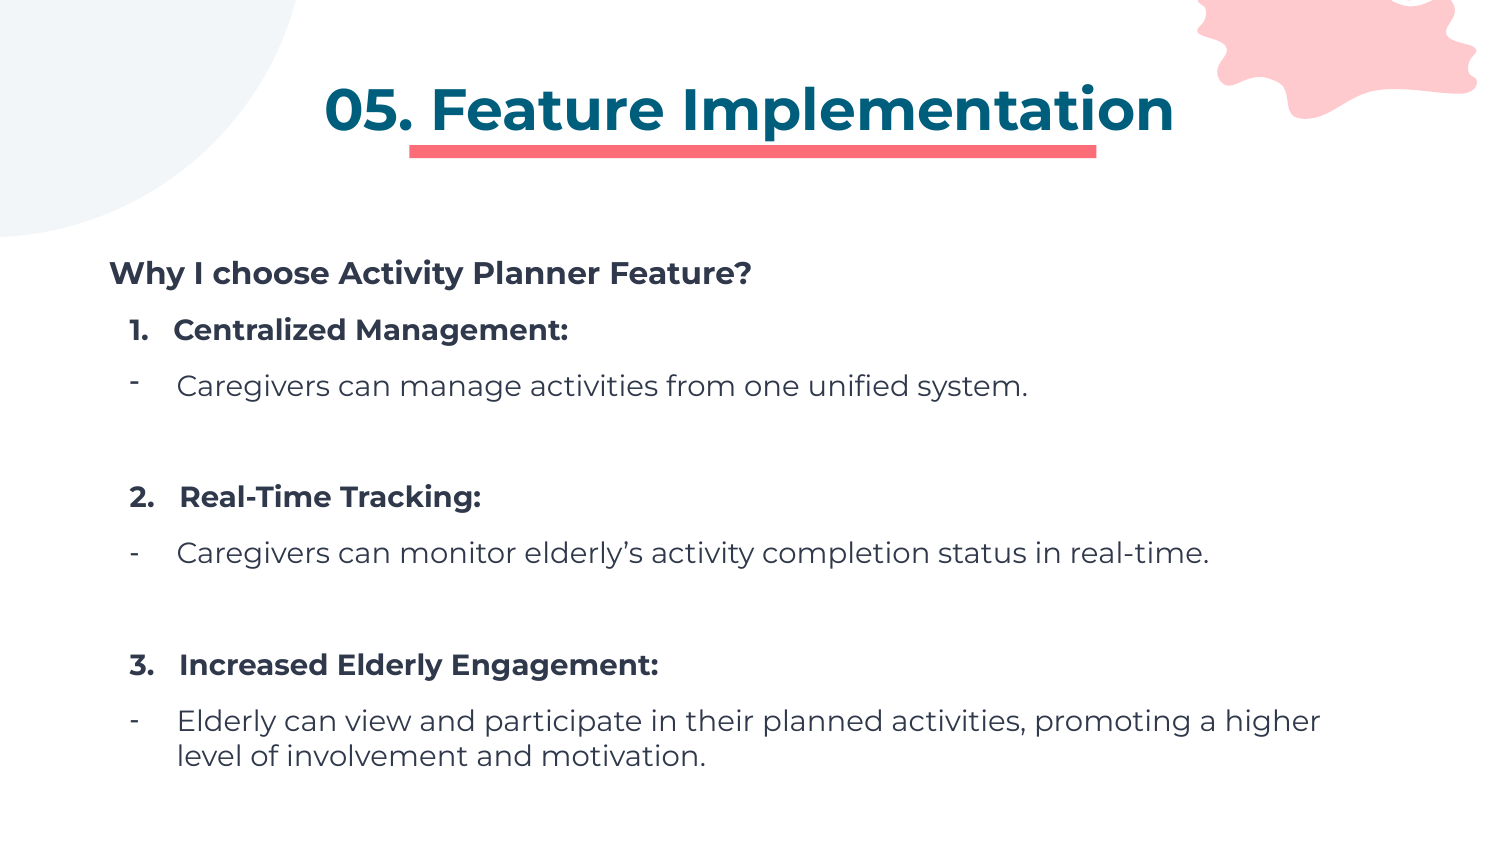

# 05. Feature Implementation
Why I choose Activity Planner Feature?
1.   Centralized Management:
Caregivers can manage activities from one unified system.

2.   Real-Time Tracking:
Caregivers can monitor elderly’s activity completion status in real-time.

3.   Increased Elderly Engagement:
Elderly can view and participate in their planned activities, promoting a higher level of involvement and motivation.